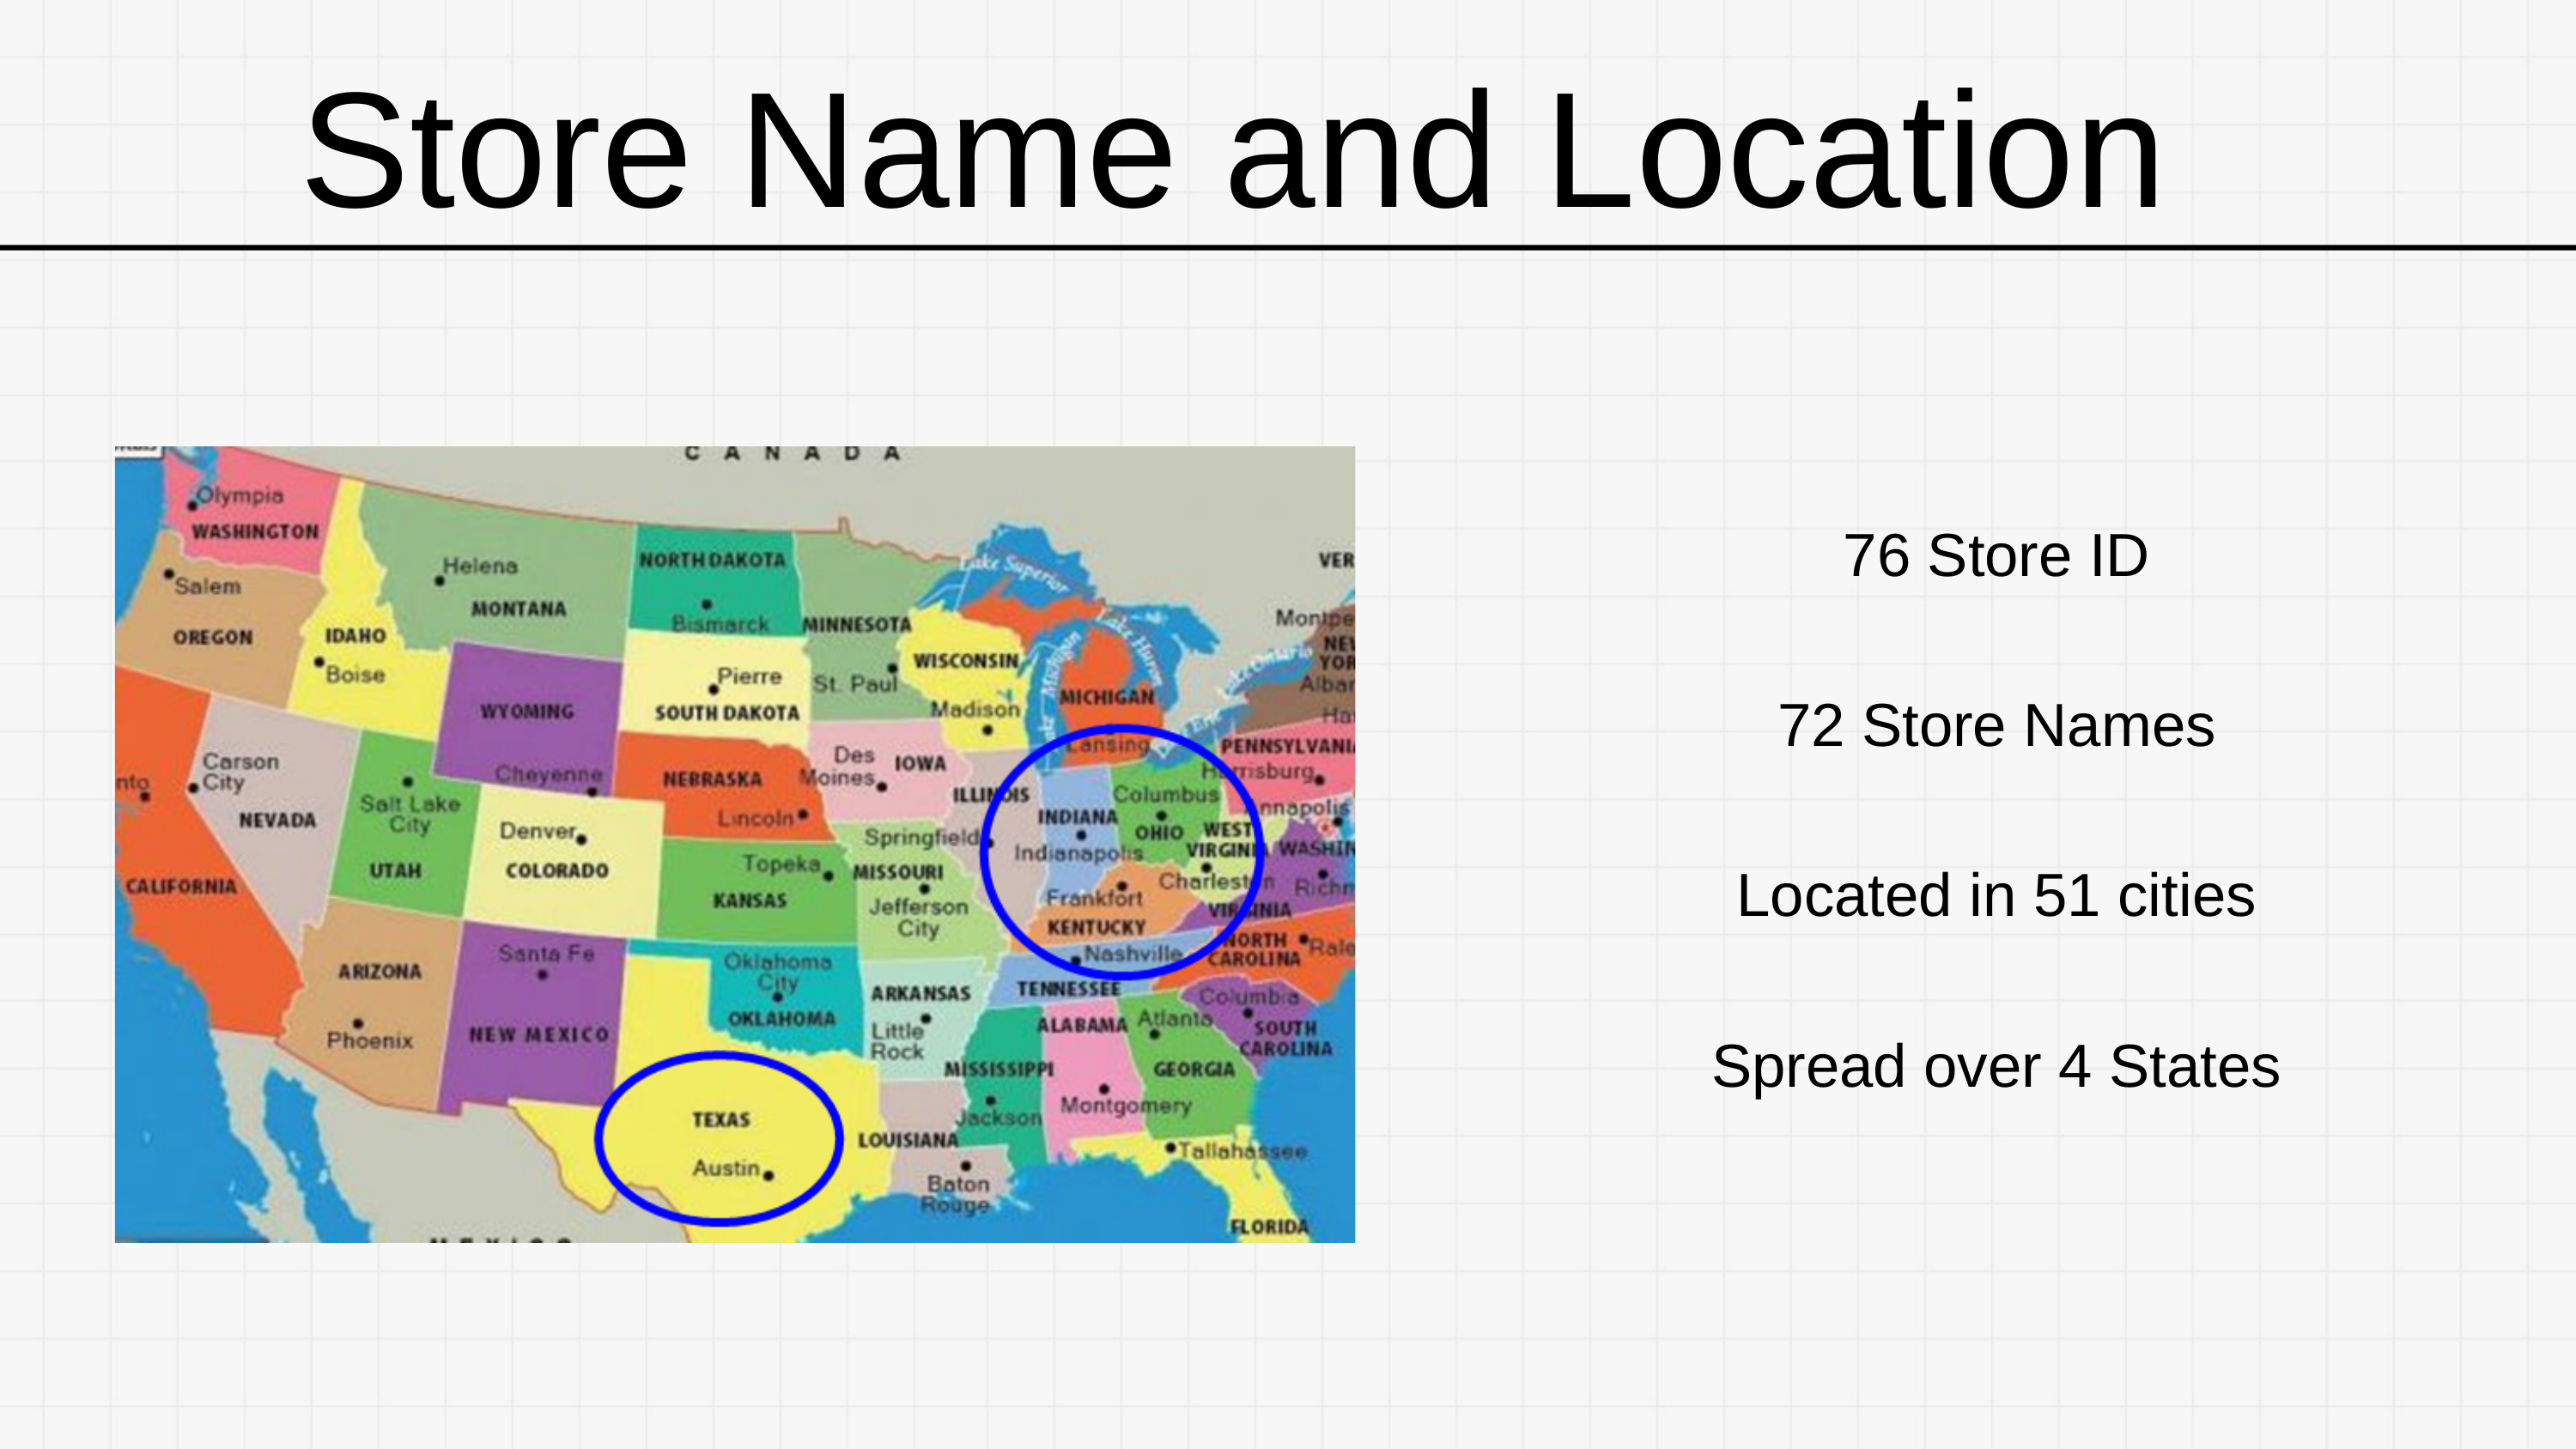

Store Name and Location

76 Store ID

72 Store Names

Located in 51 cities

Spread over 4 States